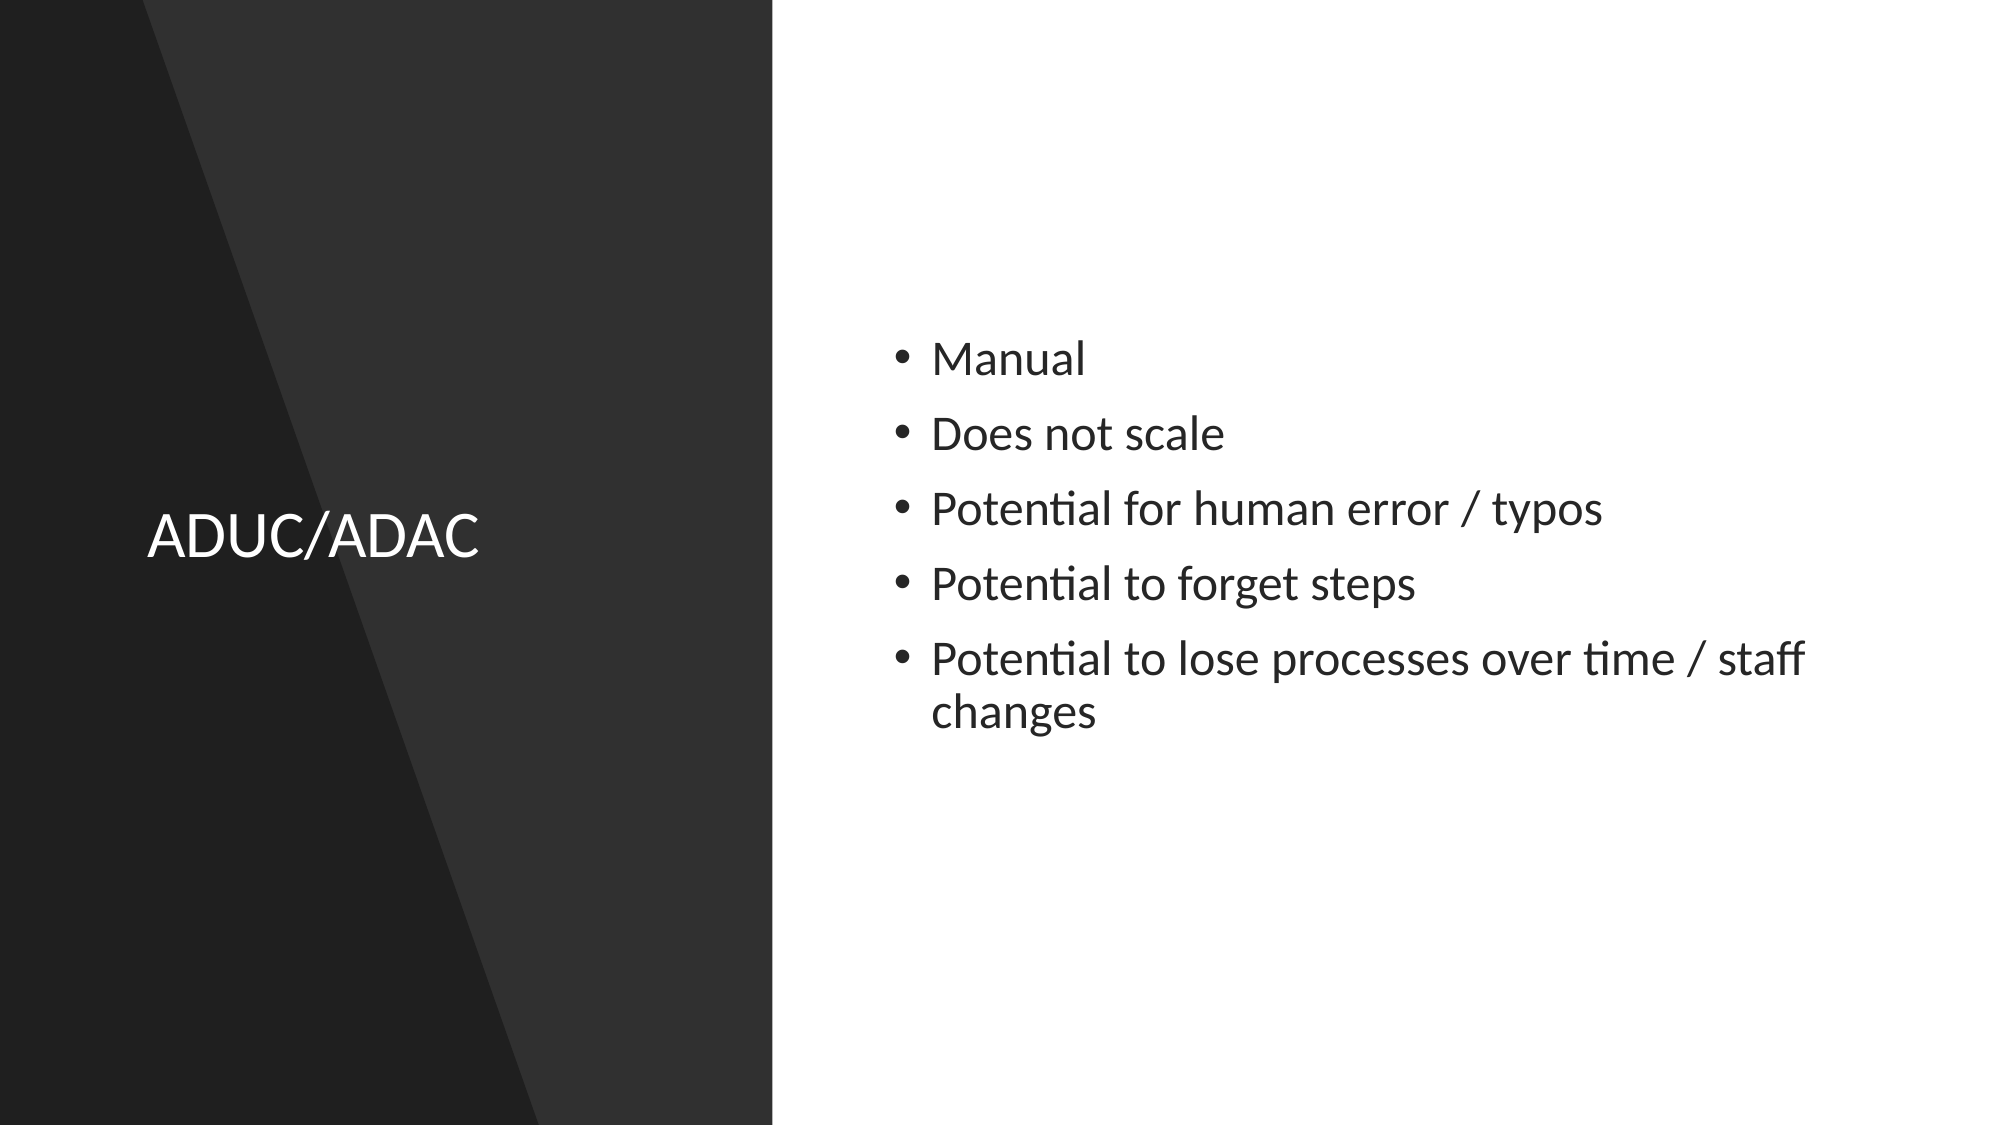

# ADUC/ADAC
Manual
Does not scale
Potential for human error / typos
Potential to forget steps
Potential to lose processes over time / staff changes